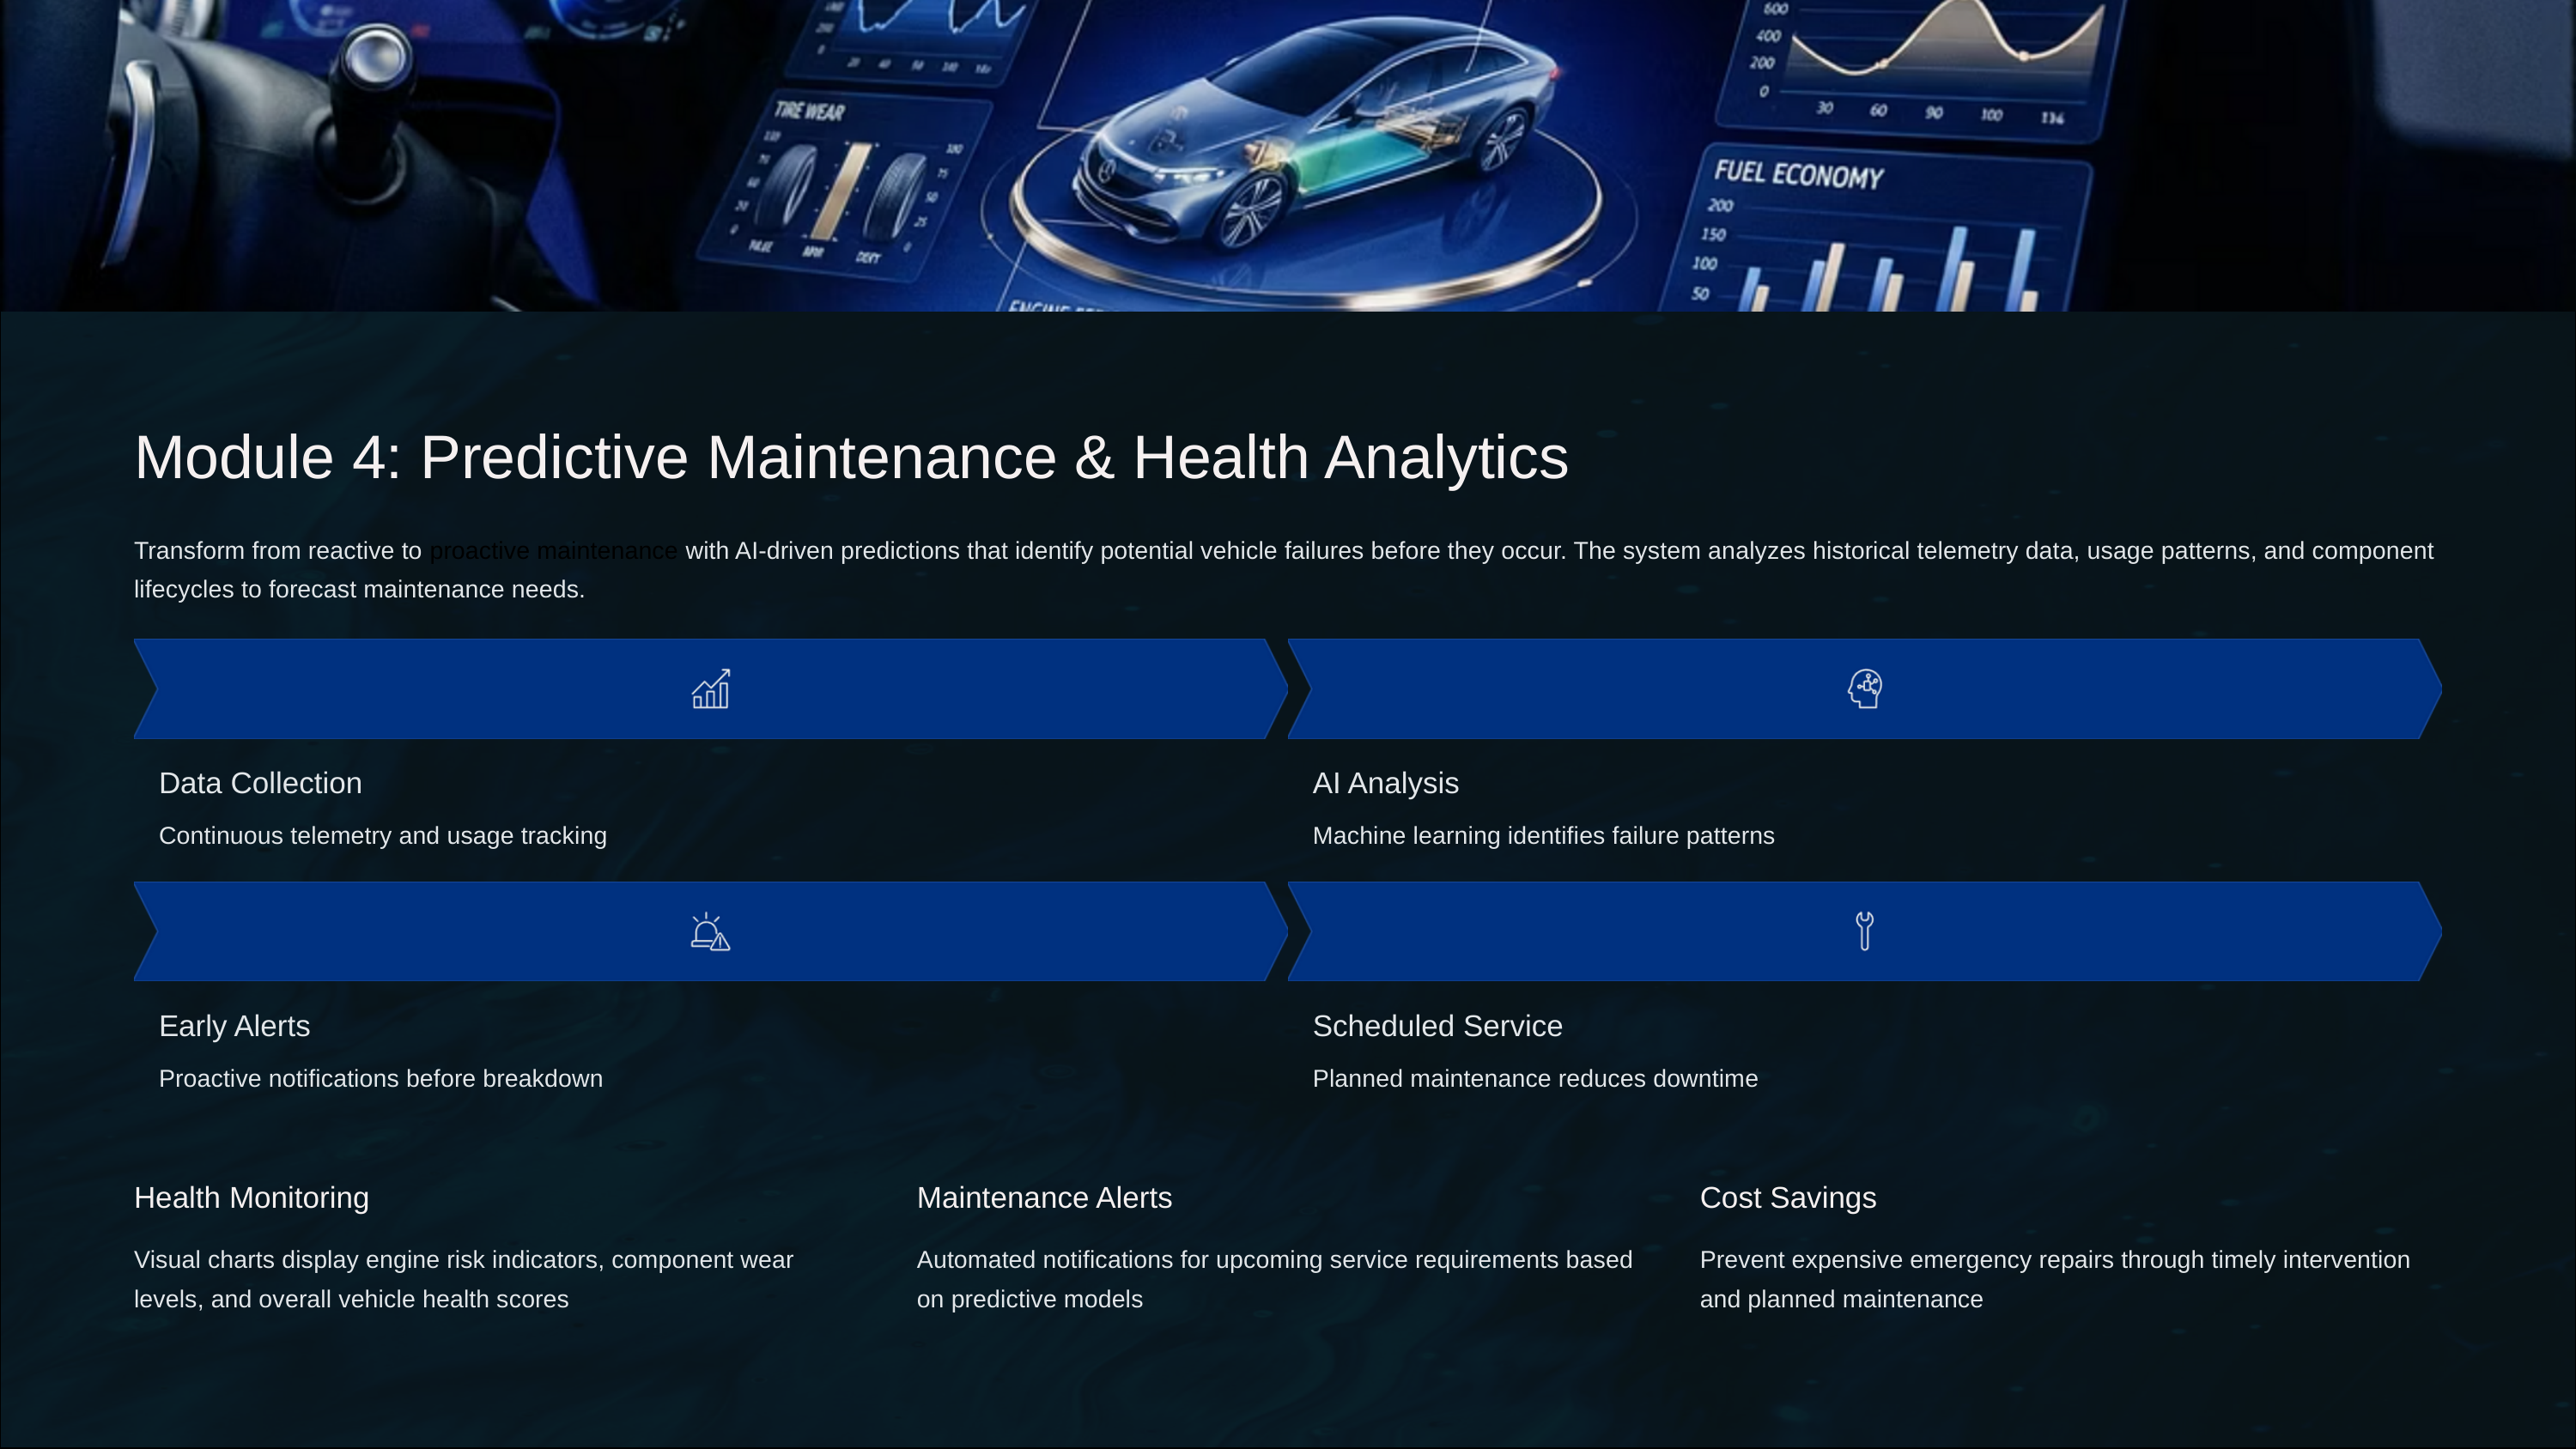

Module 4: Predictive Maintenance & Health Analytics
Transform from reactive to proactive maintenance with AI-driven predictions that identify potential vehicle failures before they occur. The system analyzes historical telemetry data, usage patterns, and component lifecycles to forecast maintenance needs.

Data Collection
AI Analysis
Continuous telemetry and usage tracking
Machine learning identifies failure patterns

Early Alerts
Scheduled Service
Proactive notifications before breakdown
Planned maintenance reduces downtime
Health Monitoring
Maintenance Alerts
Cost Savings
Visual charts display engine risk indicators, component wear levels, and overall vehicle health scores
Automated notifications for upcoming service requirements based on predictive models
Prevent expensive emergency repairs through timely intervention and planned maintenance